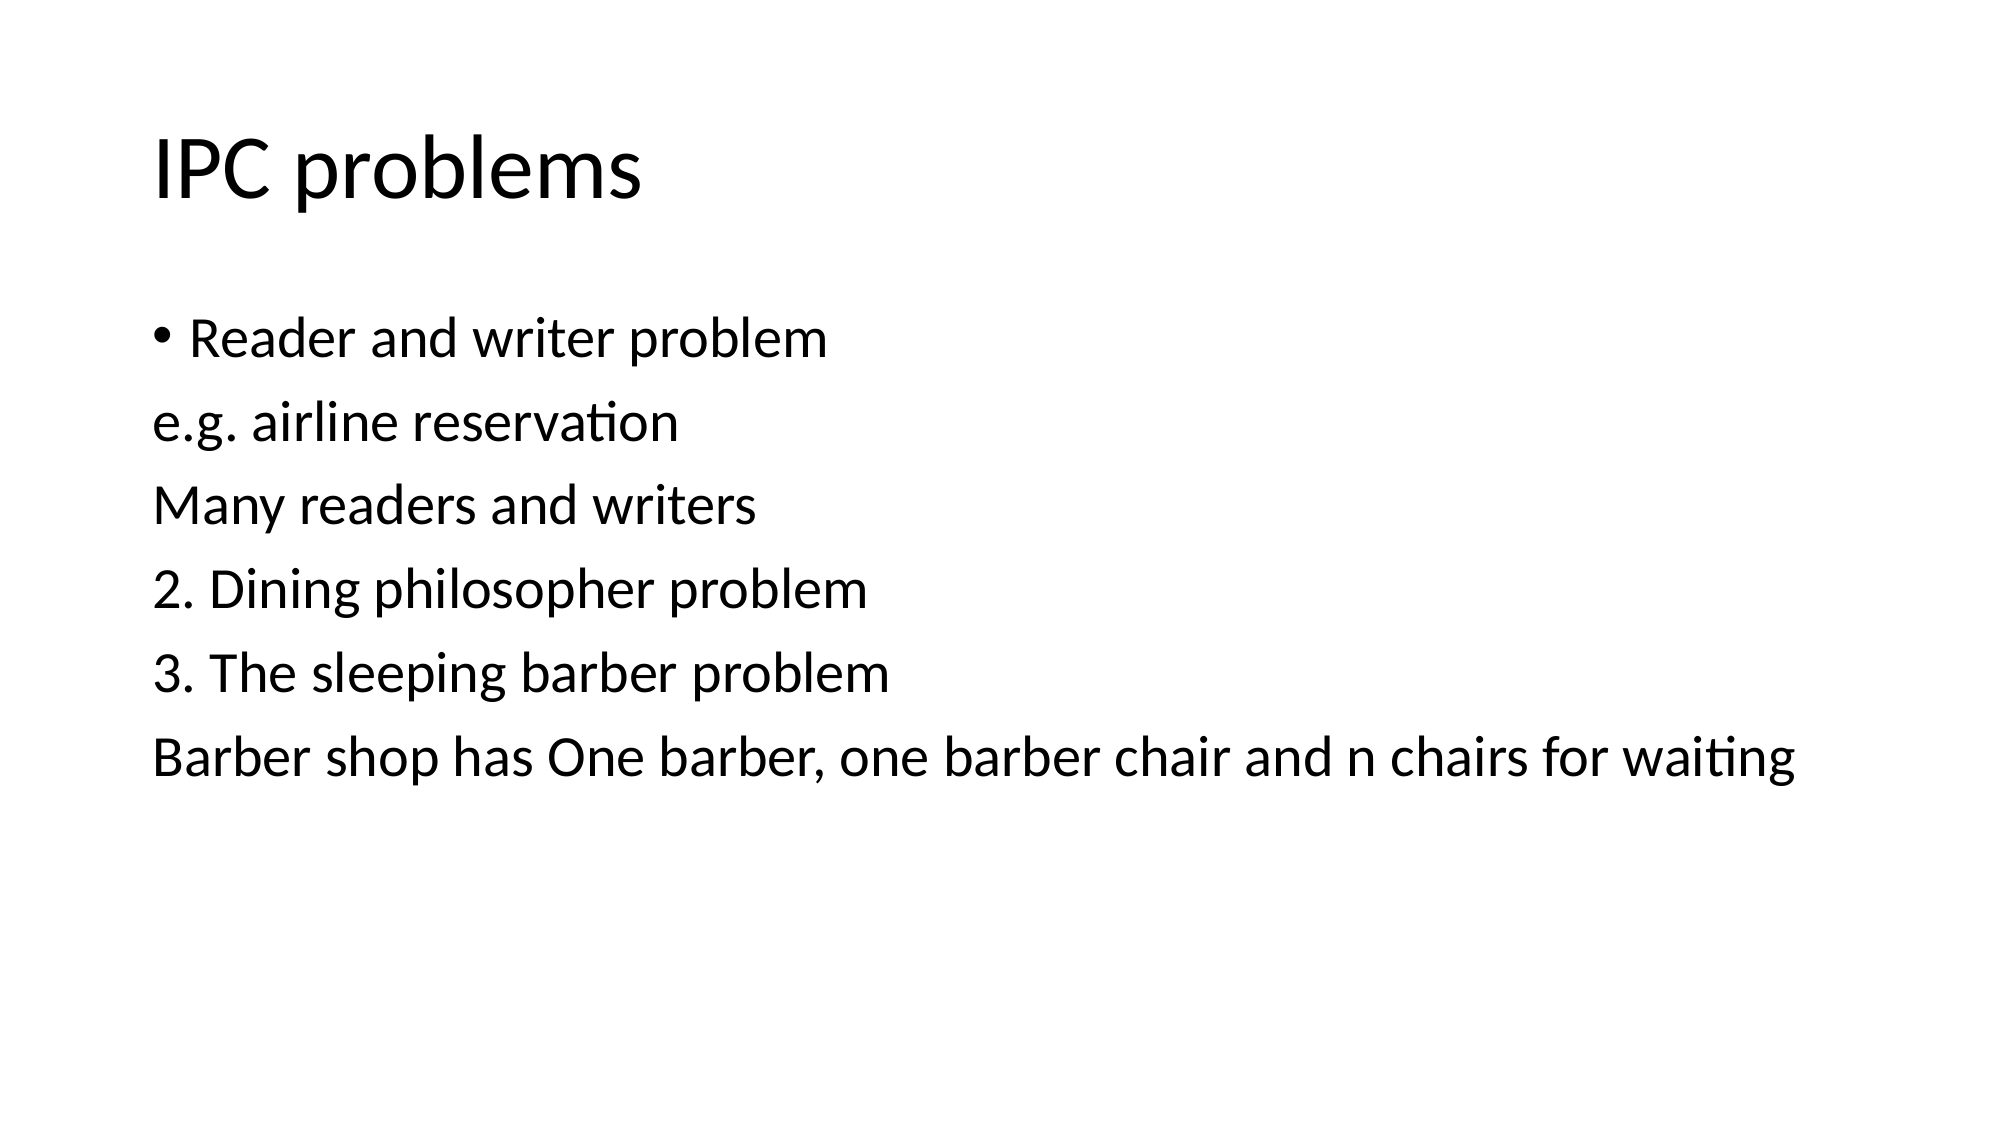

# IPC problems
Reader and writer problem
e.g. airline reservation
Many readers and writers
2. Dining philosopher problem
3. The sleeping barber problem
Barber shop has One barber, one barber chair and n chairs for waiting